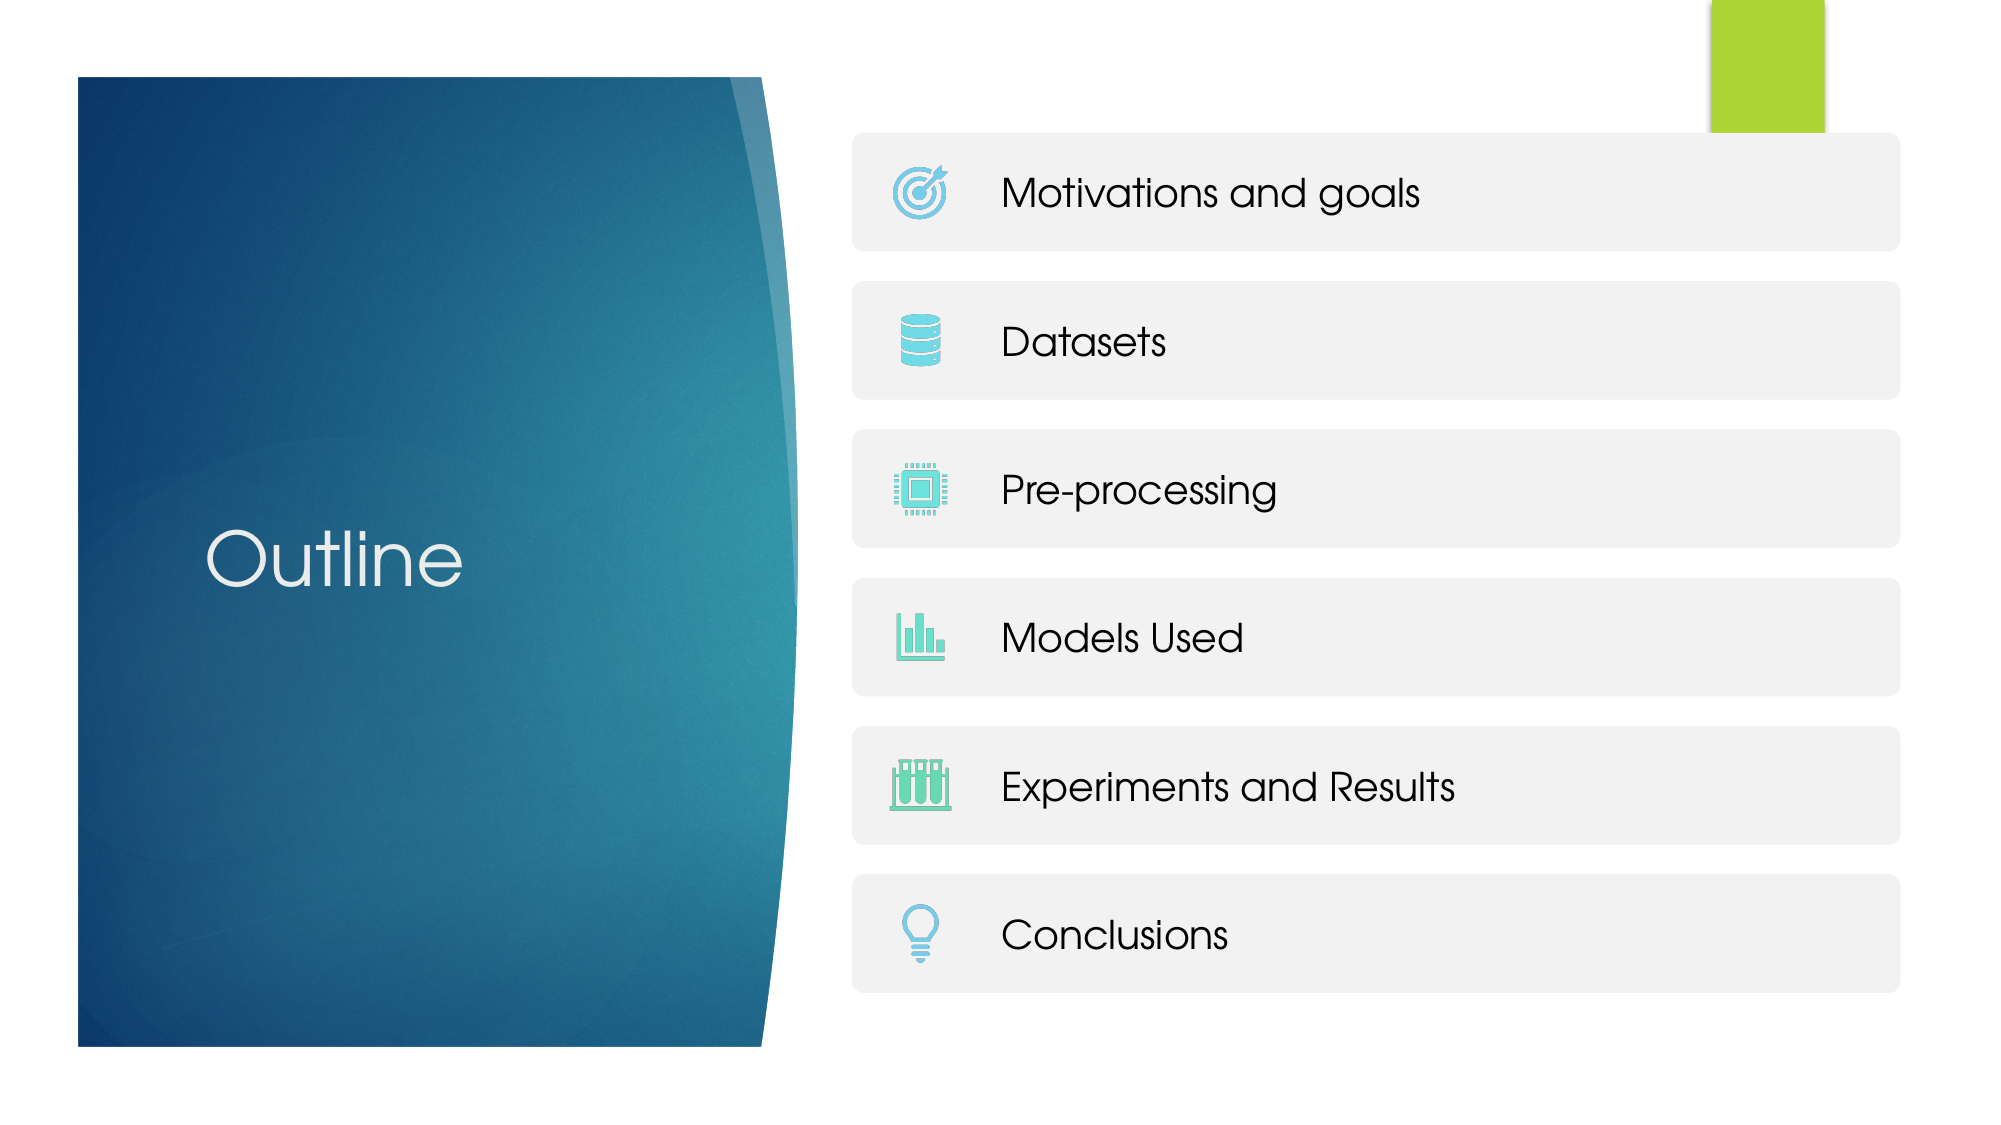

Motivations and goals
Datasets
Pre-processing
Models Used
Experiments and Results
Conclusions
# Outline